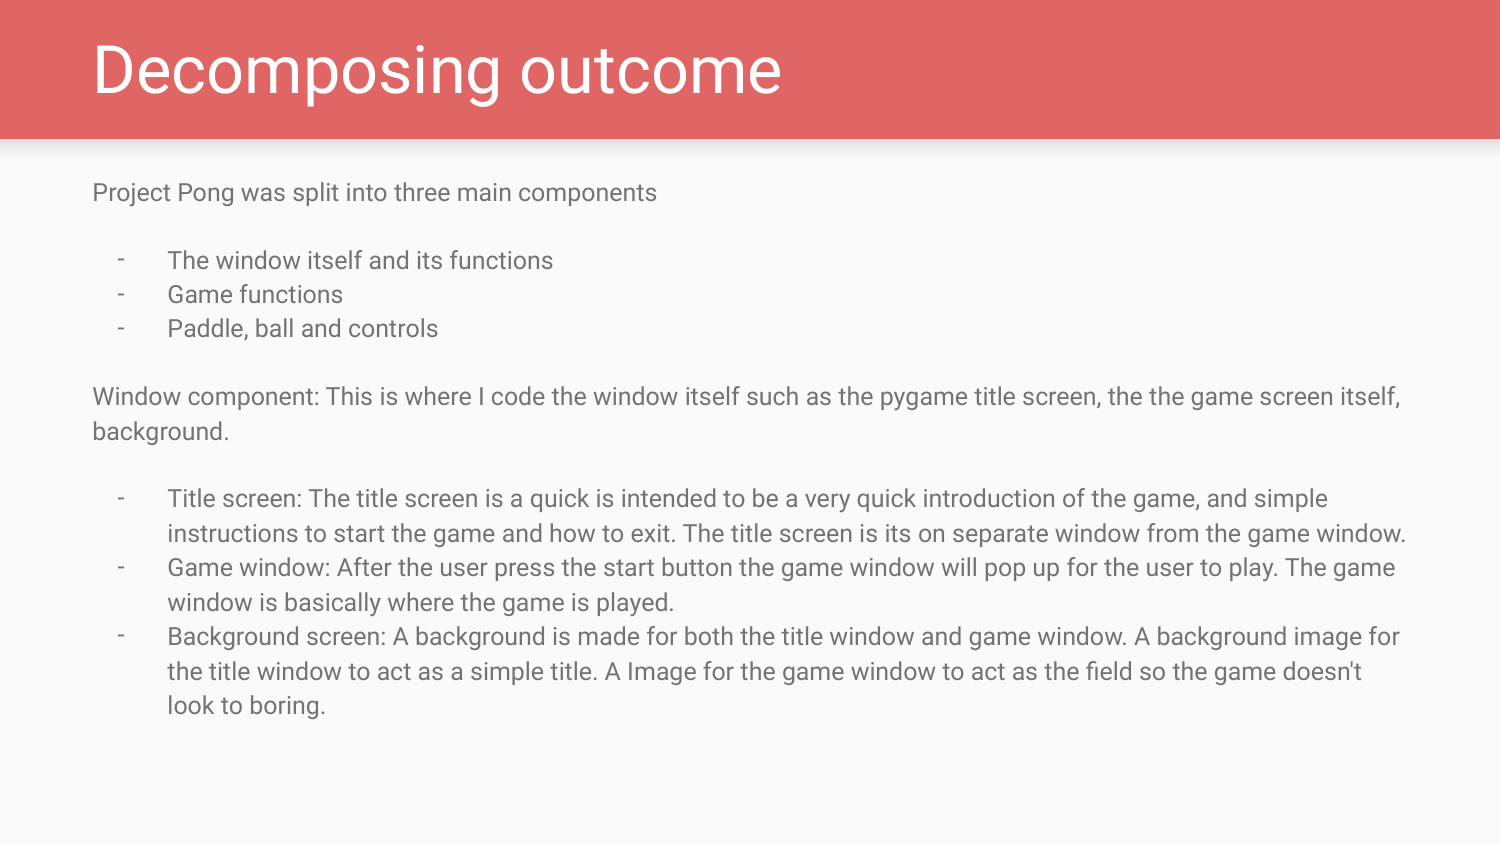

# Decomposing outcome
Project Pong was split into three main components
The window itself and its functions
Game functions
Paddle, ball and controls
Window component: This is where I code the window itself such as the pygame title screen, the the game screen itself, background.
Title screen: The title screen is a quick is intended to be a very quick introduction of the game, and simple instructions to start the game and how to exit. The title screen is its on separate window from the game window.
Game window: After the user press the start button the game window will pop up for the user to play. The game window is basically where the game is played.
Background screen: A background is made for both the title window and game window. A background image for the title window to act as a simple title. A Image for the game window to act as the field so the game doesn't look to boring.